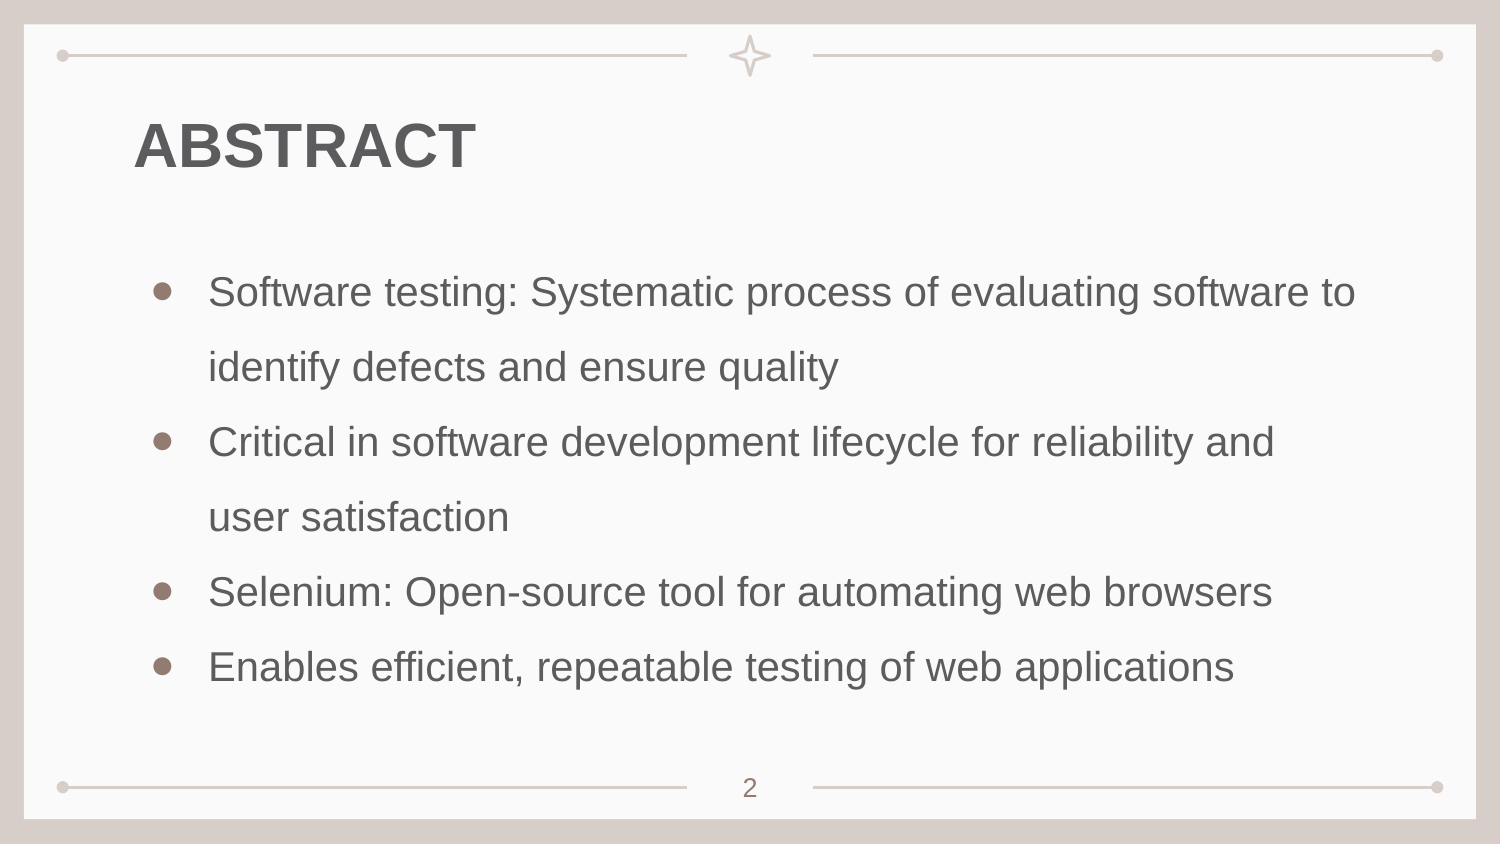

# ABSTRACT
Software testing: Systematic process of evaluating software to identify defects and ensure quality
Critical in software development lifecycle for reliability and user satisfaction
Selenium: Open-source tool for automating web browsers
Enables efficient, repeatable testing of web applications
2